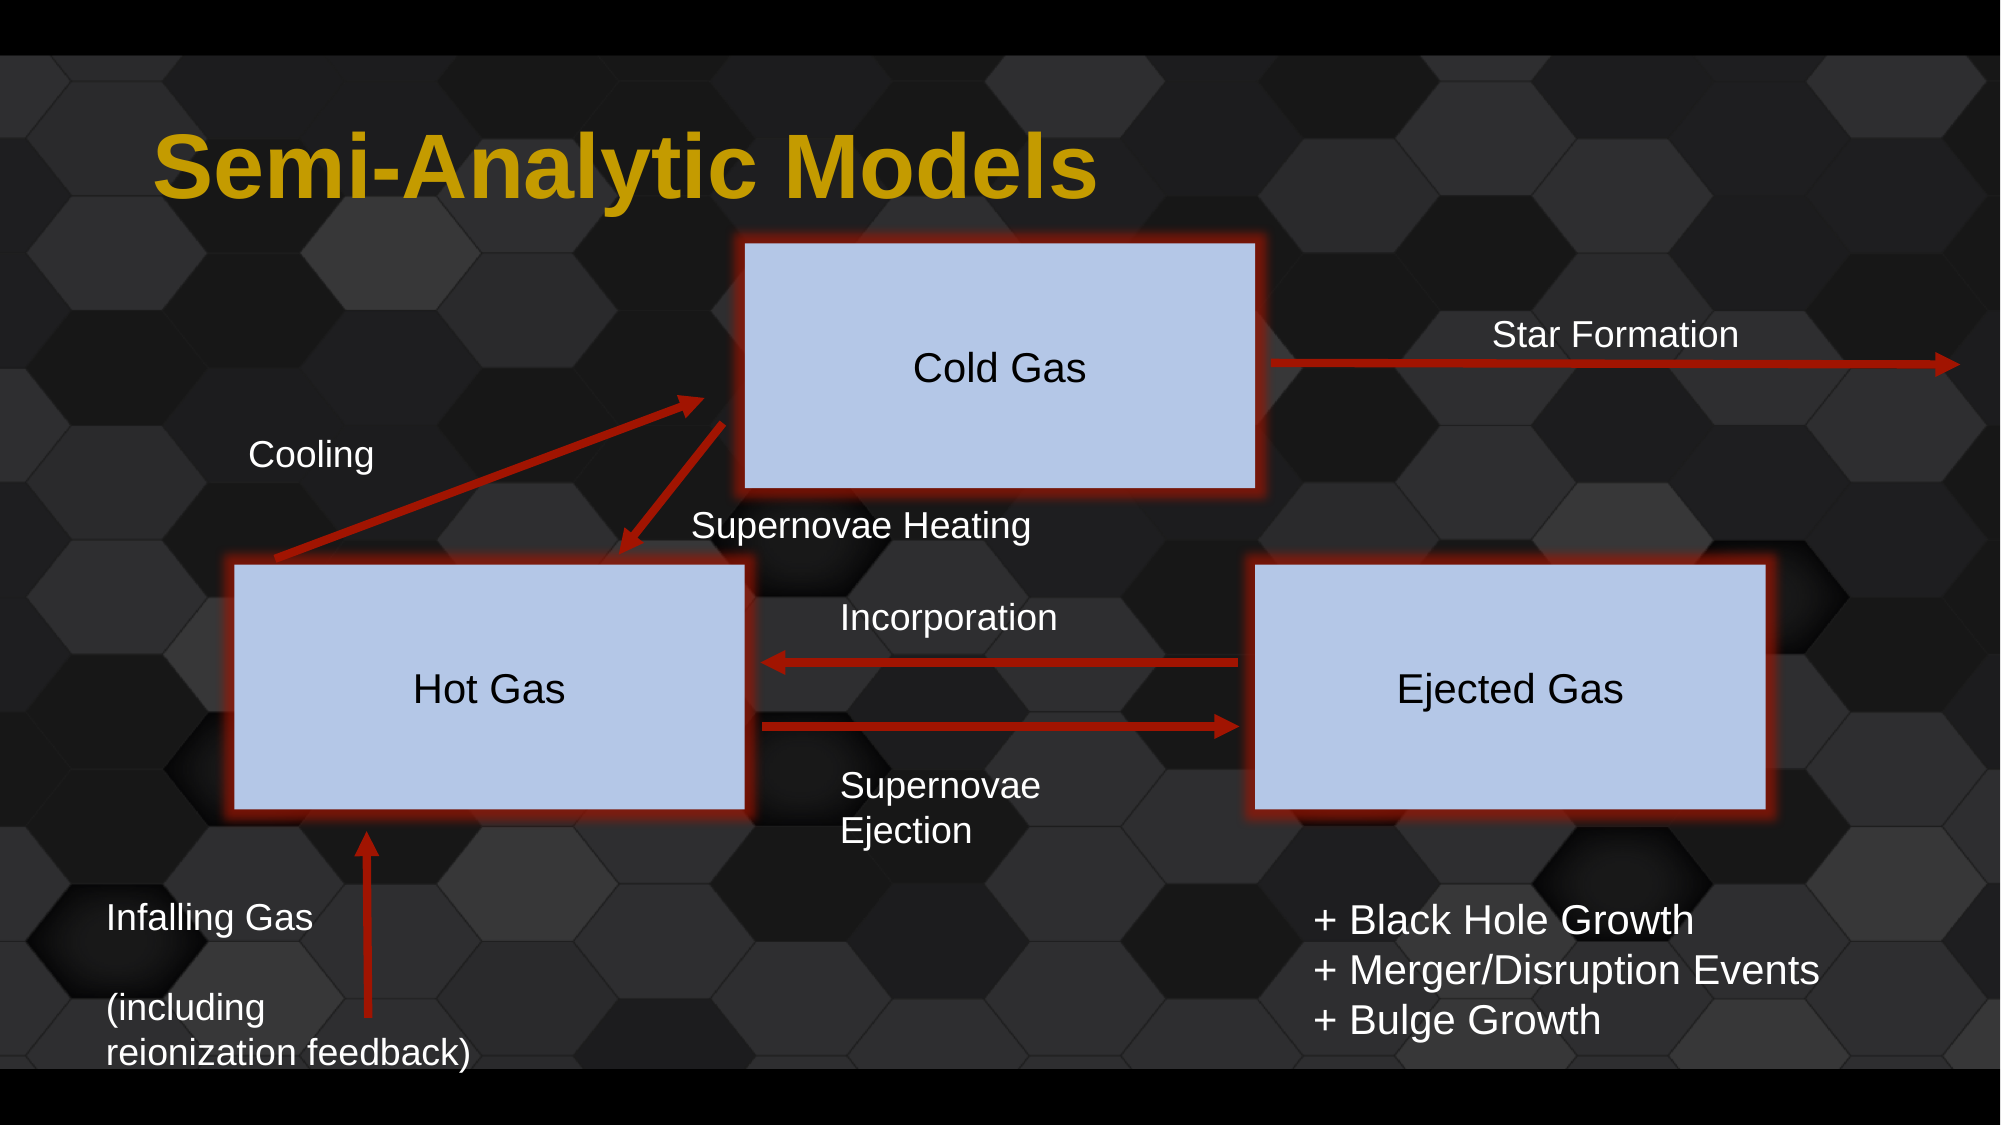

# Semi-Analytic Models

Cold Gas

Star Formation
Cooling
Supernovae Heating

Hot Gas

Ejected Gas

Incorporation
Supernovae Ejection
Infalling Gas

(including
reionization feedback)
+ Black Hole Growth
+ Merger/Disruption Events
+ Bulge Growth